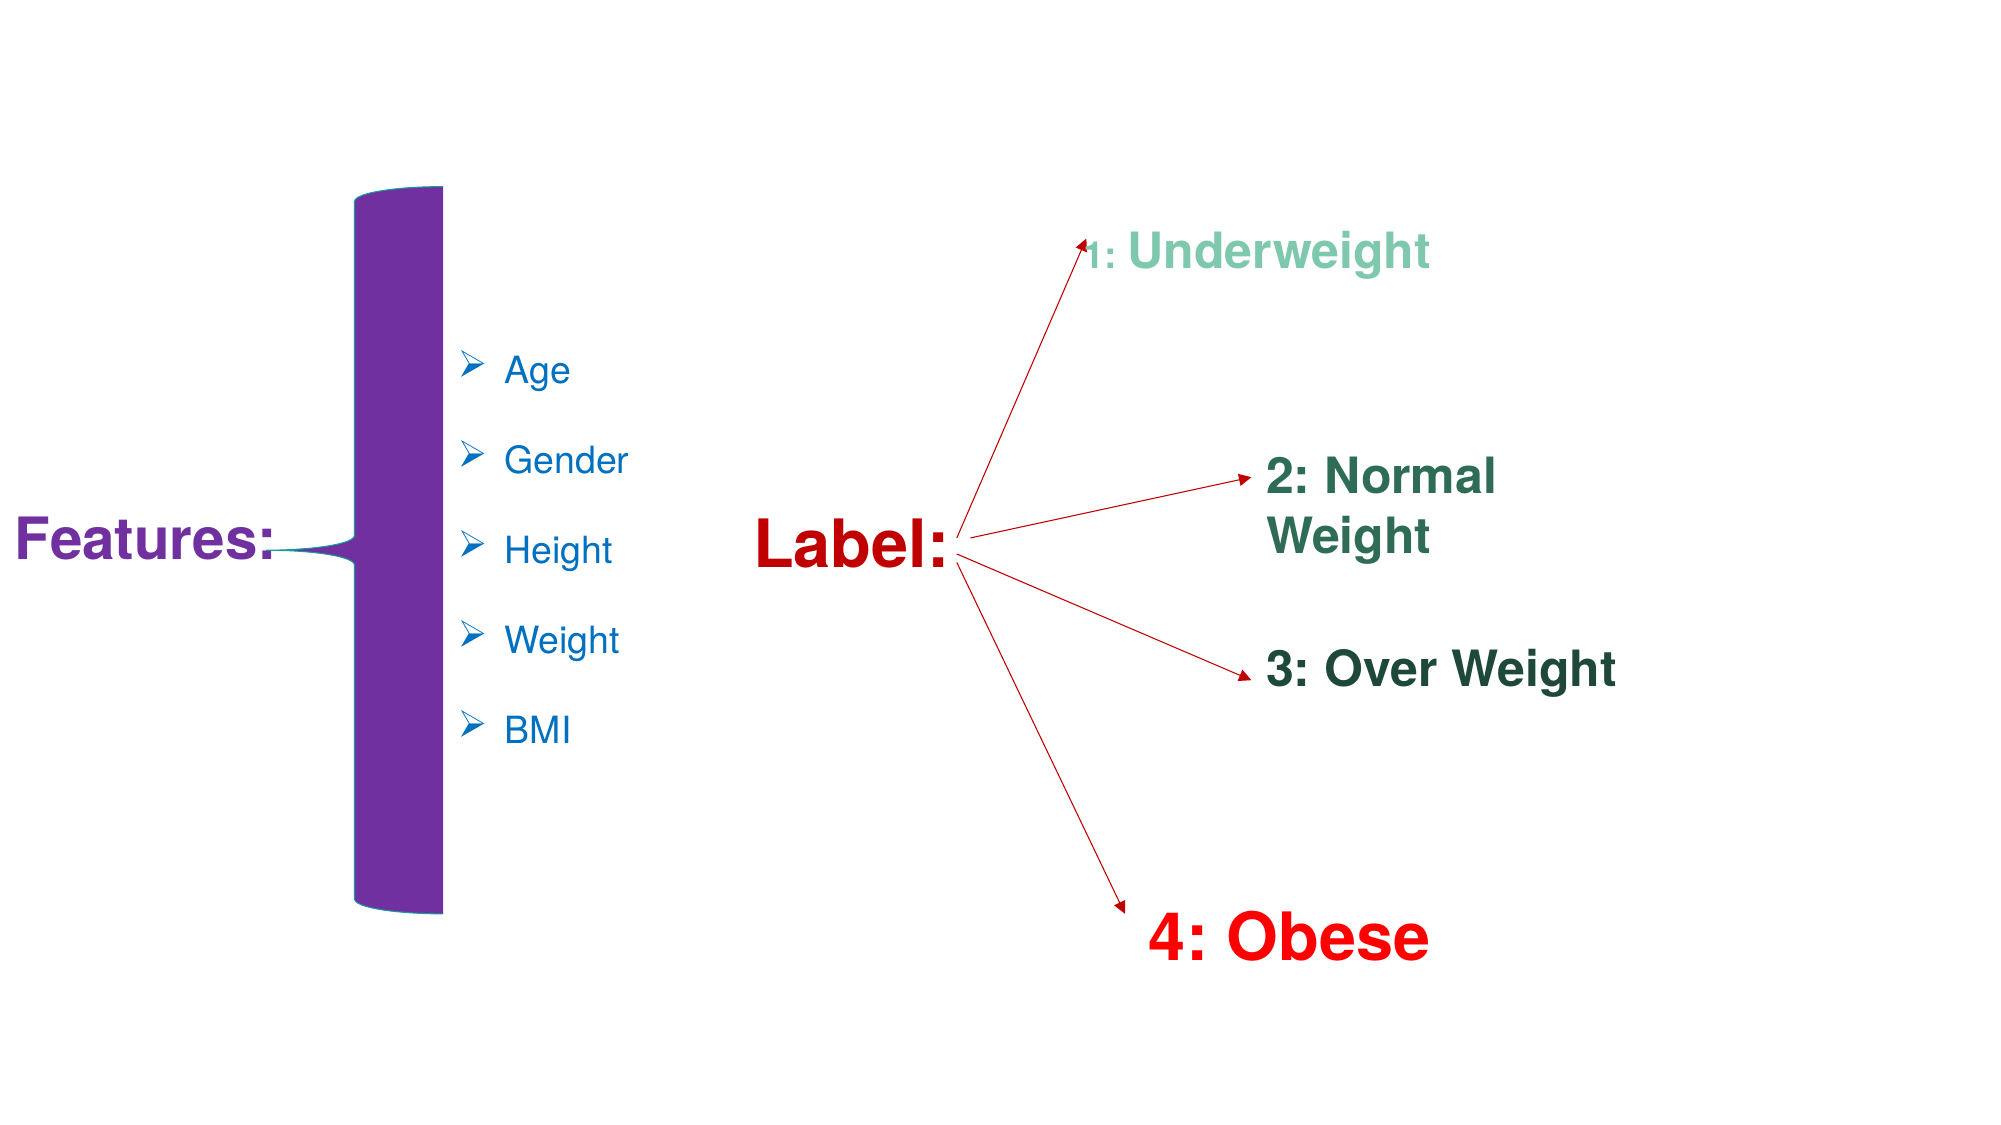

1: Underweight
Age

Gender

Height

Weight

BMI

2: Normal Weight
Features:
Label:
# Age Gender
3: Over Weight
4: Obese